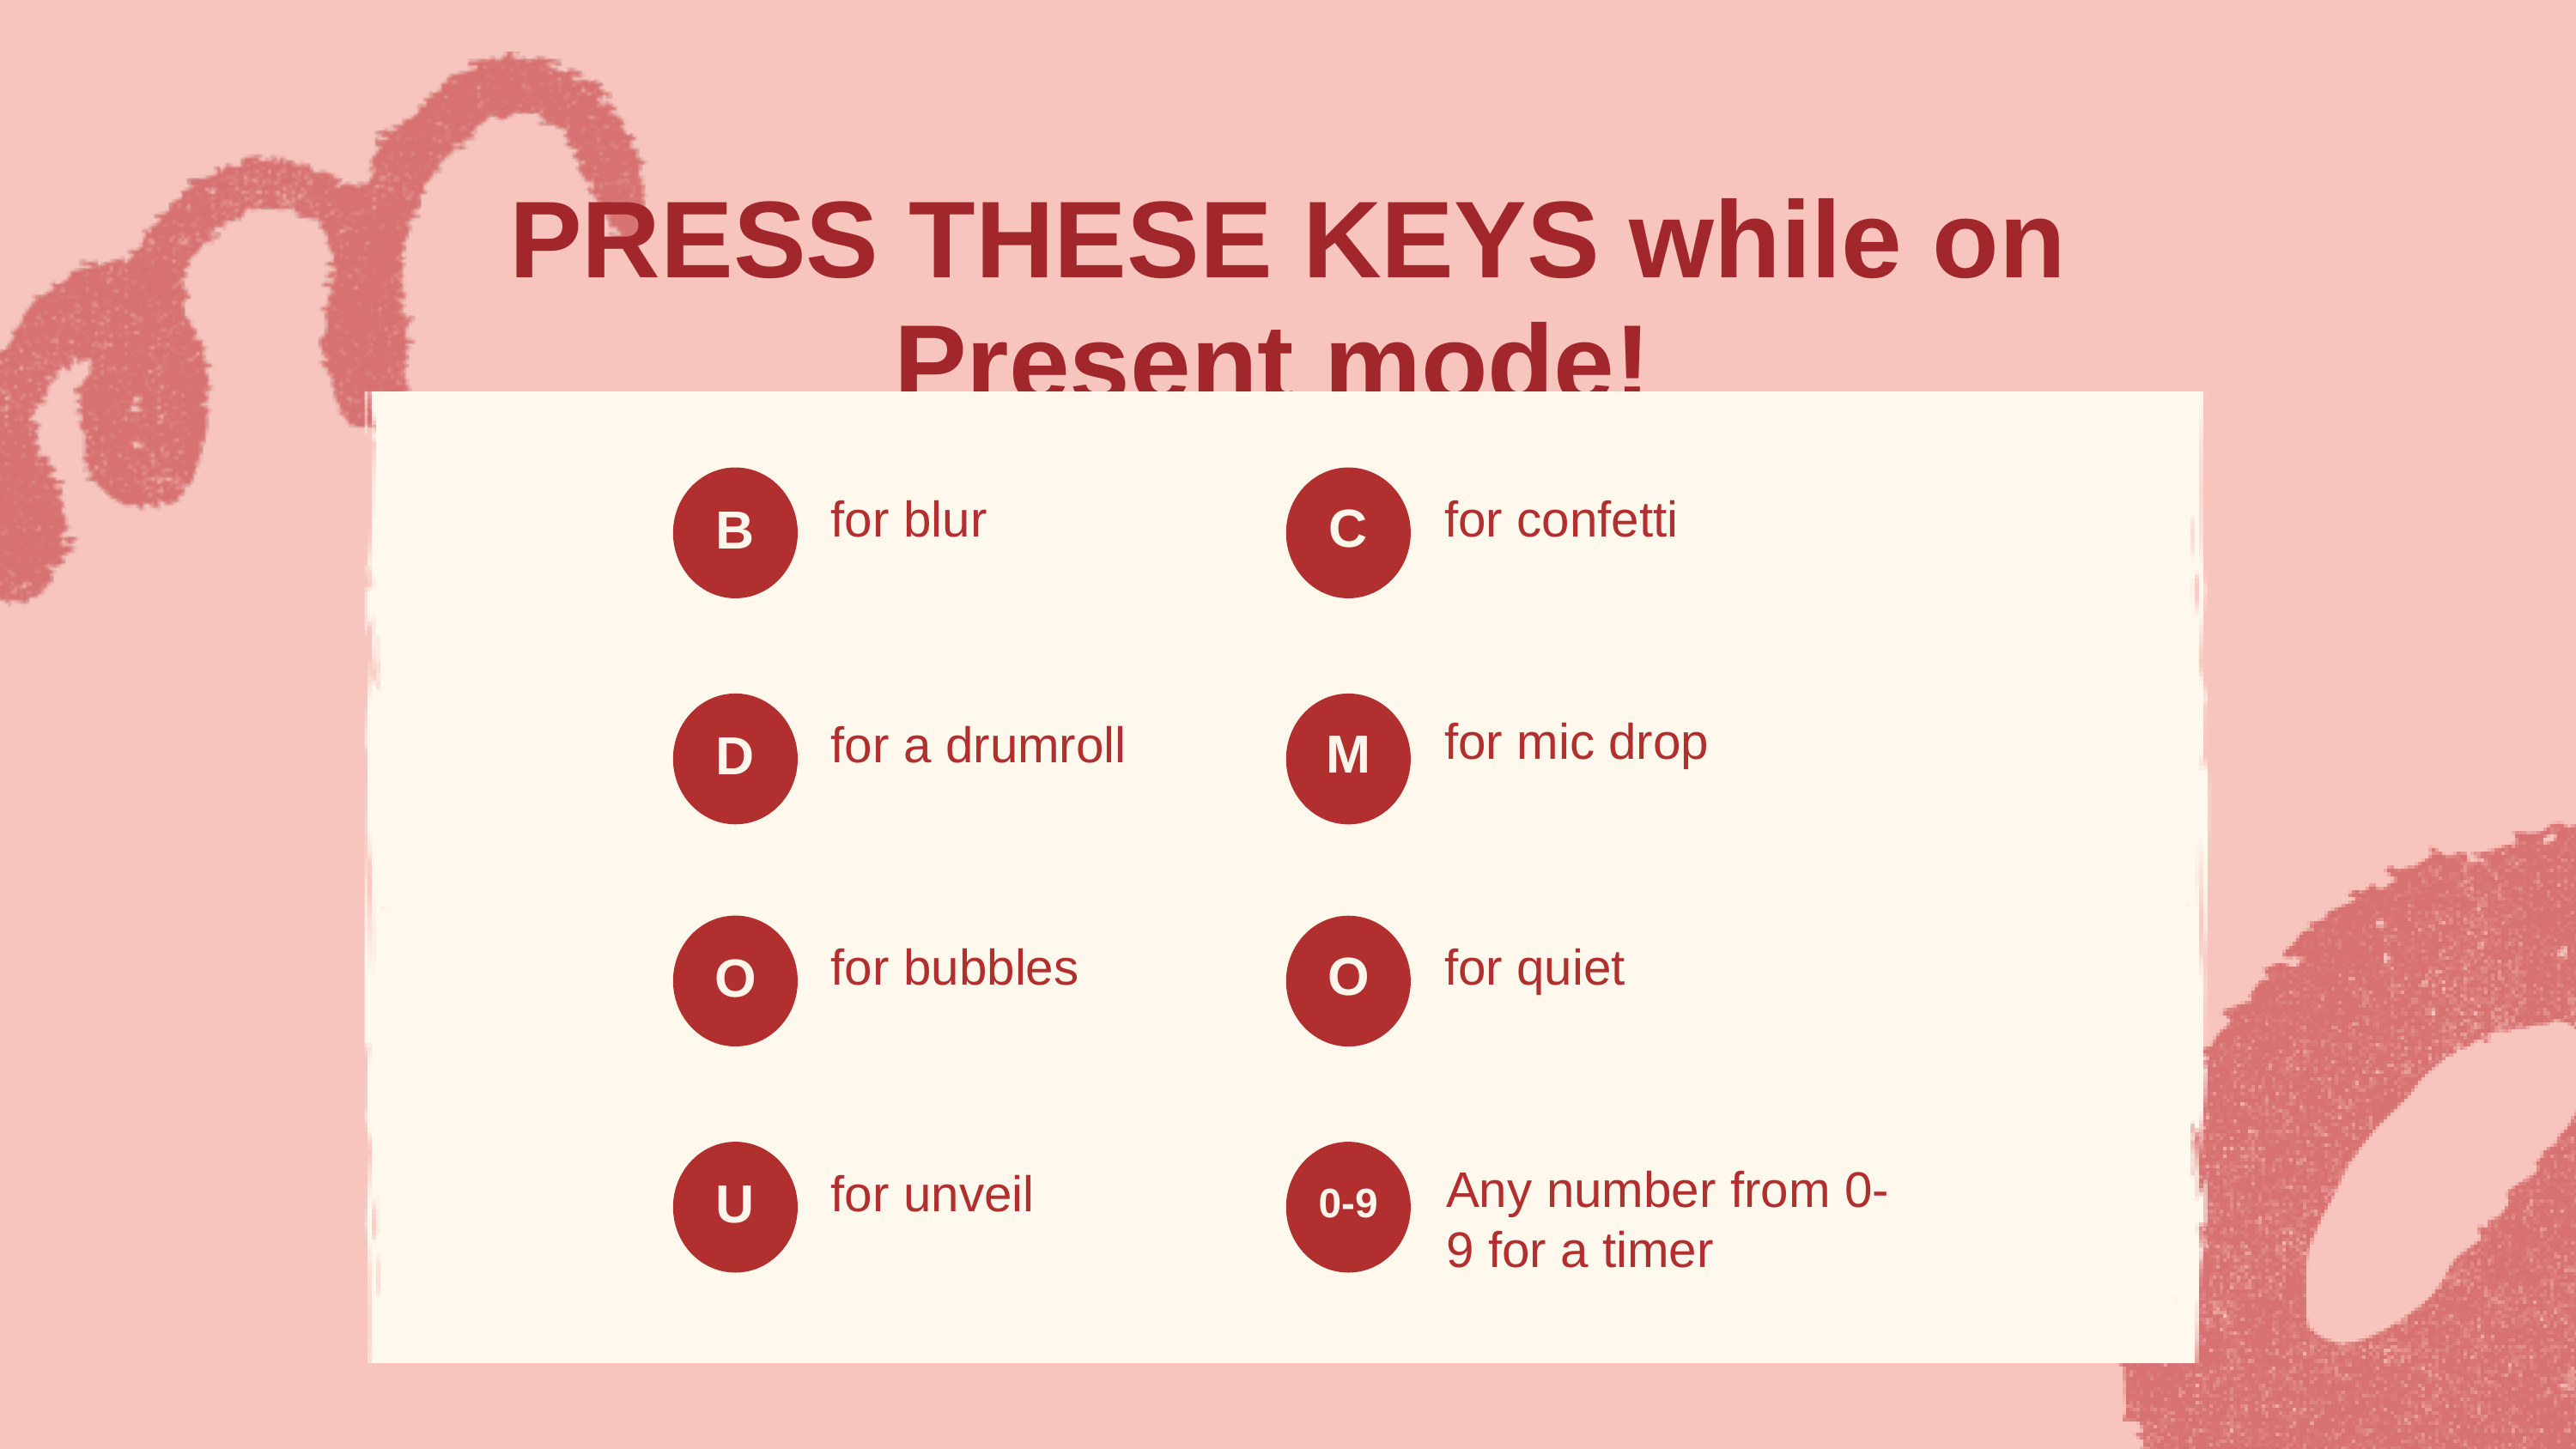

PRESS THESE KEYS while on Present mode!

B

C
for blur
for confetti

D

M
for mic drop
for a drumroll

O

O
for bubbles
for quiet

U

0-9
Any number from 0-9 for a timer
for unveil